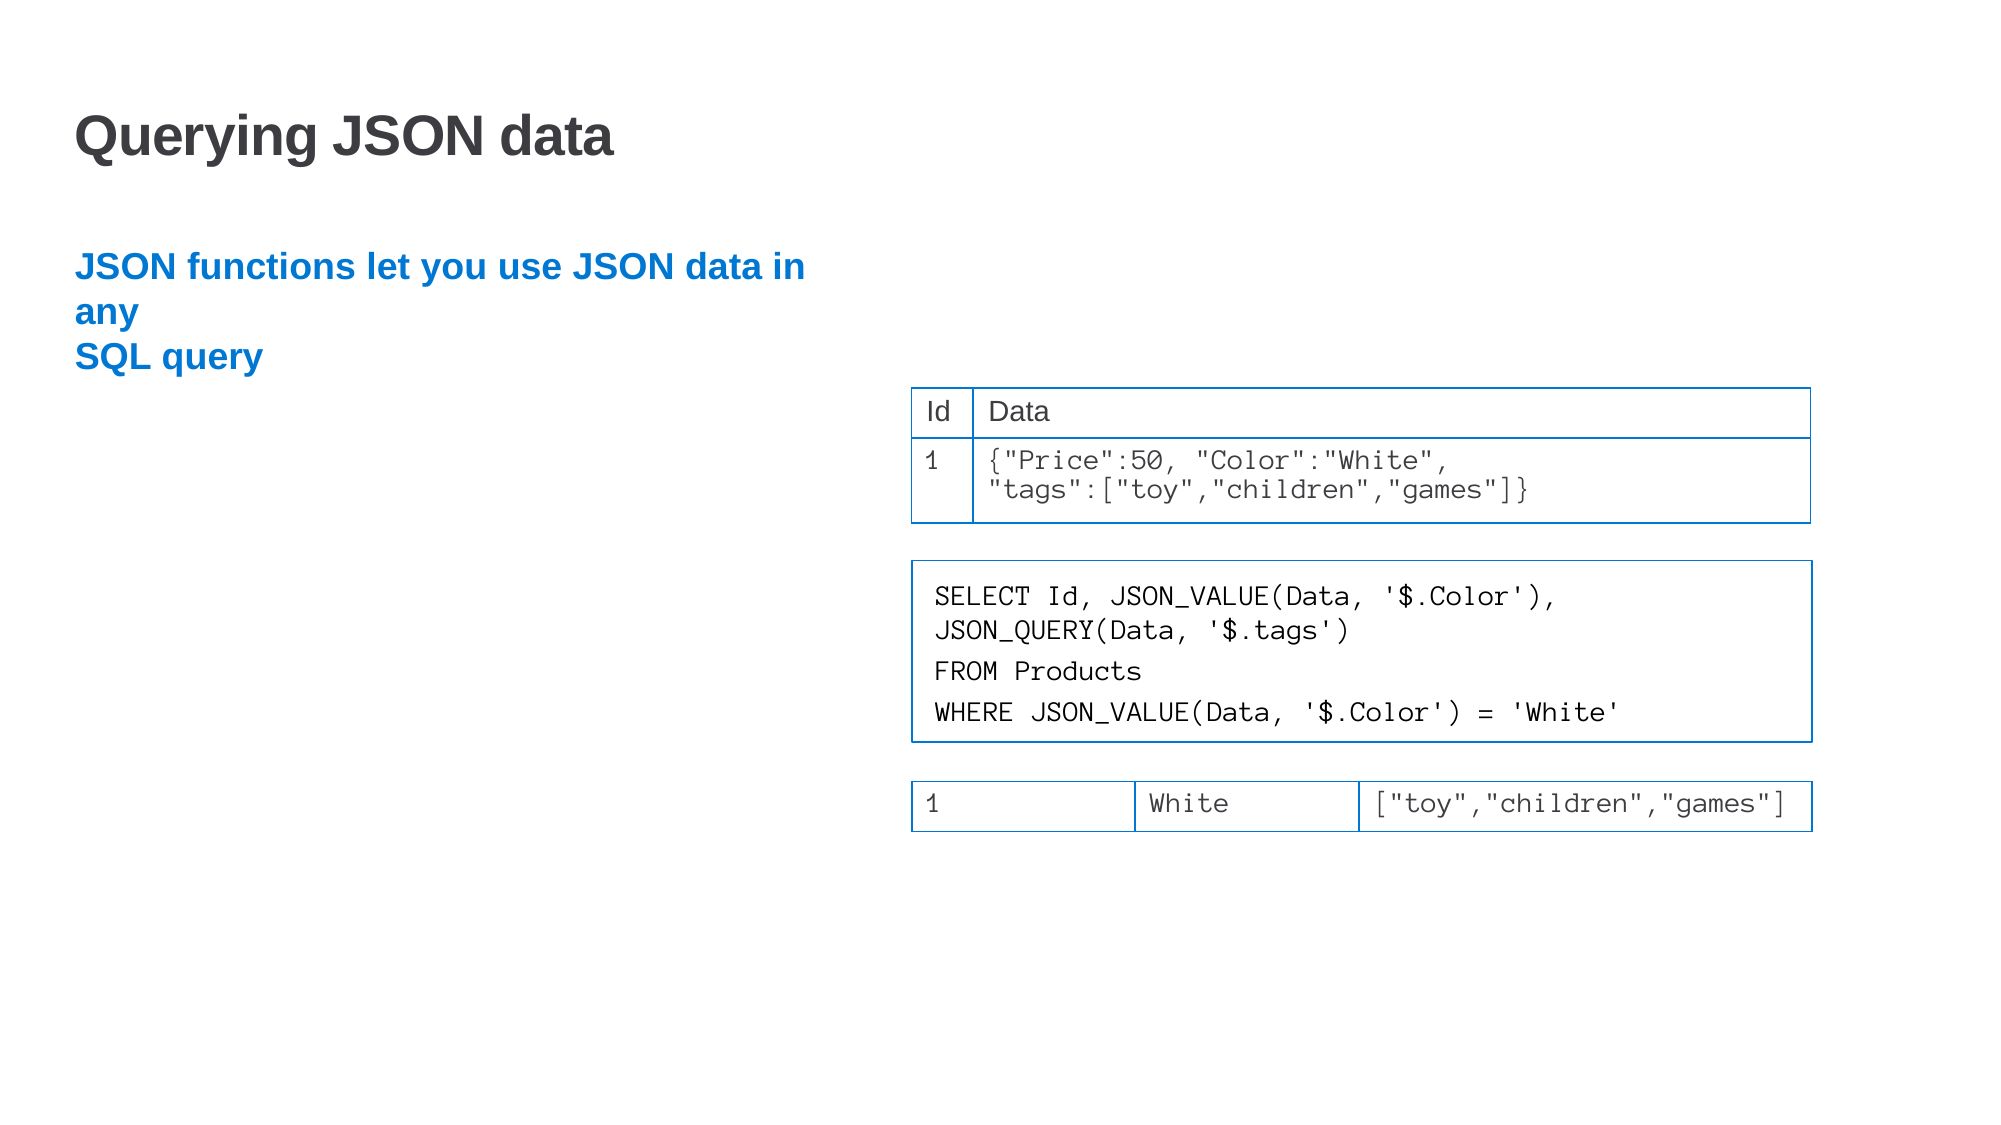

# Querying JSON data
JSON functions let you use JSON data in any
SQL query
| Id | Data |
| --- | --- |
| 1 | {"Price":50, "Color":"White", "tags":["toy","children","games"]} |
SELECT Id, JSON_VALUE(Data, '$.Color'), JSON_QUERY(Data, '$.tags')
FROM Products
WHERE JSON_VALUE(Data, '$.Color') = 'White'
| 1 | White | ["toy","children","games"] |
| --- | --- | --- |